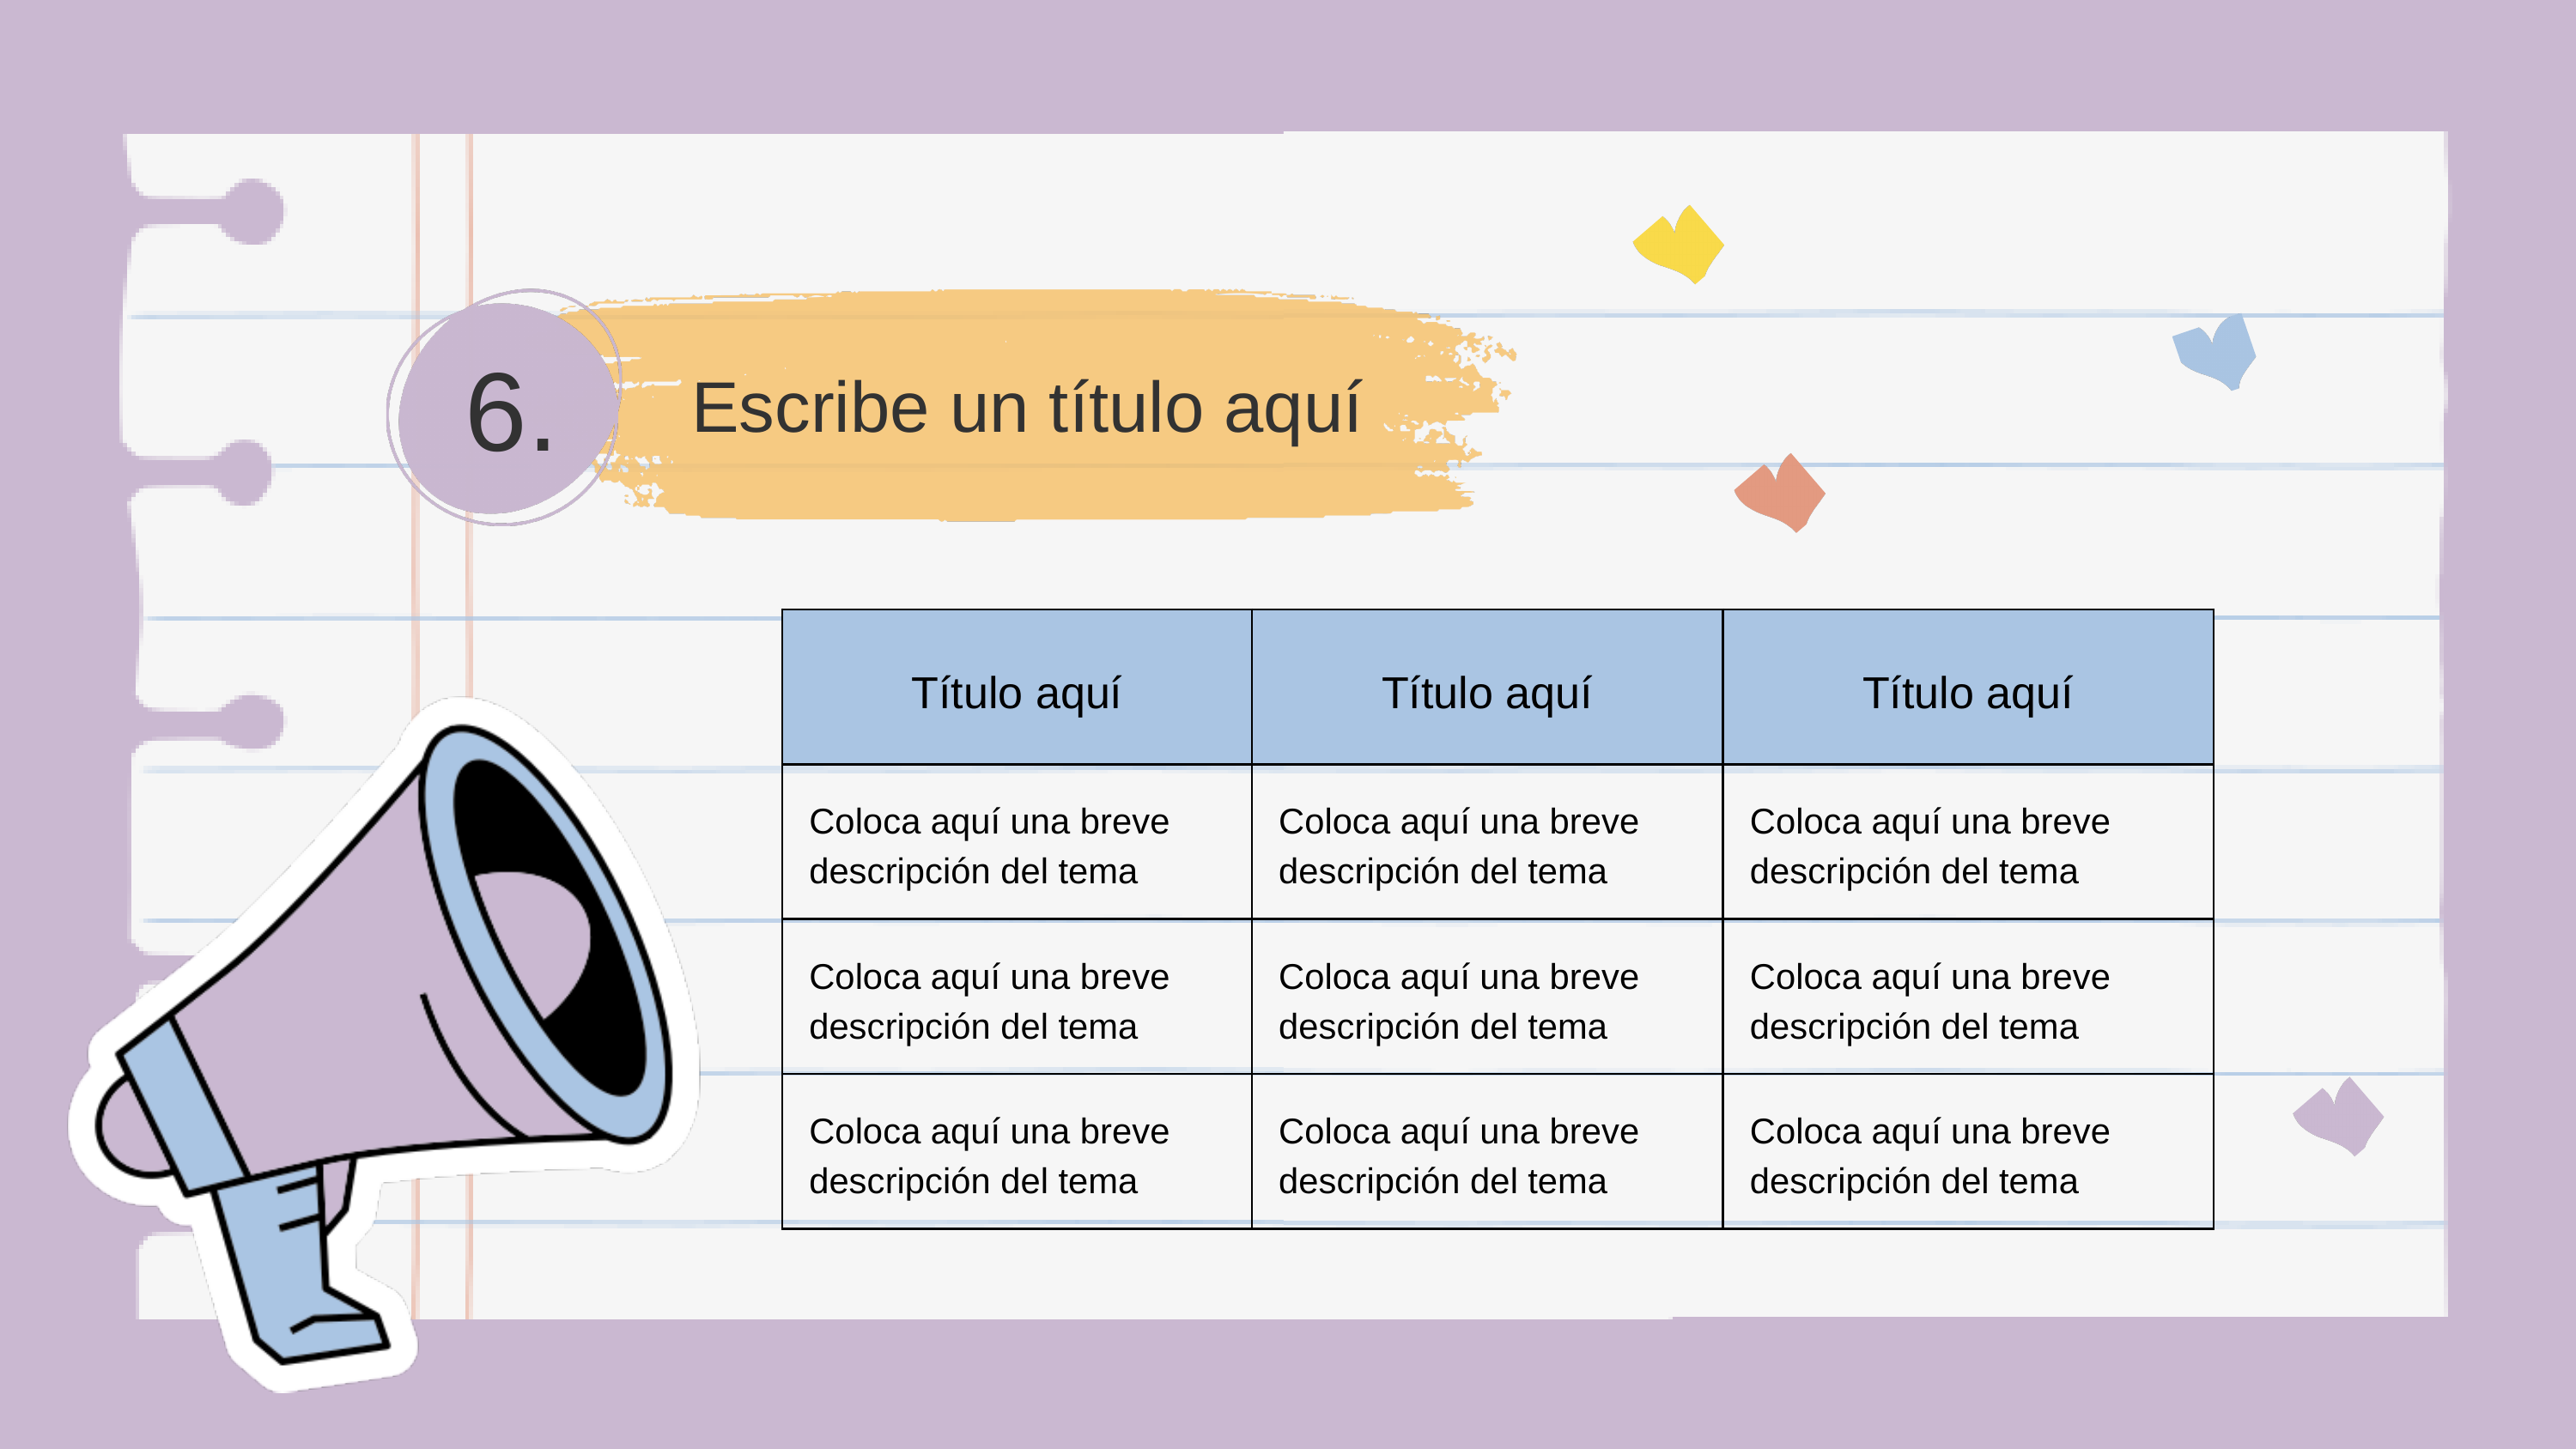

6.
Escribe un título aquí

| Título aquí | Título aquí | Título aquí |
| --- | --- | --- |
| Coloca aquí una breve descripción del tema | Coloca aquí una breve descripción del tema | Coloca aquí una breve descripción del tema |
| Coloca aquí una breve descripción del tema | Coloca aquí una breve descripción del tema | Coloca aquí una breve descripción del tema |
| Coloca aquí una breve descripción del tema | Coloca aquí una breve descripción del tema | Coloca aquí una breve descripción del tema |